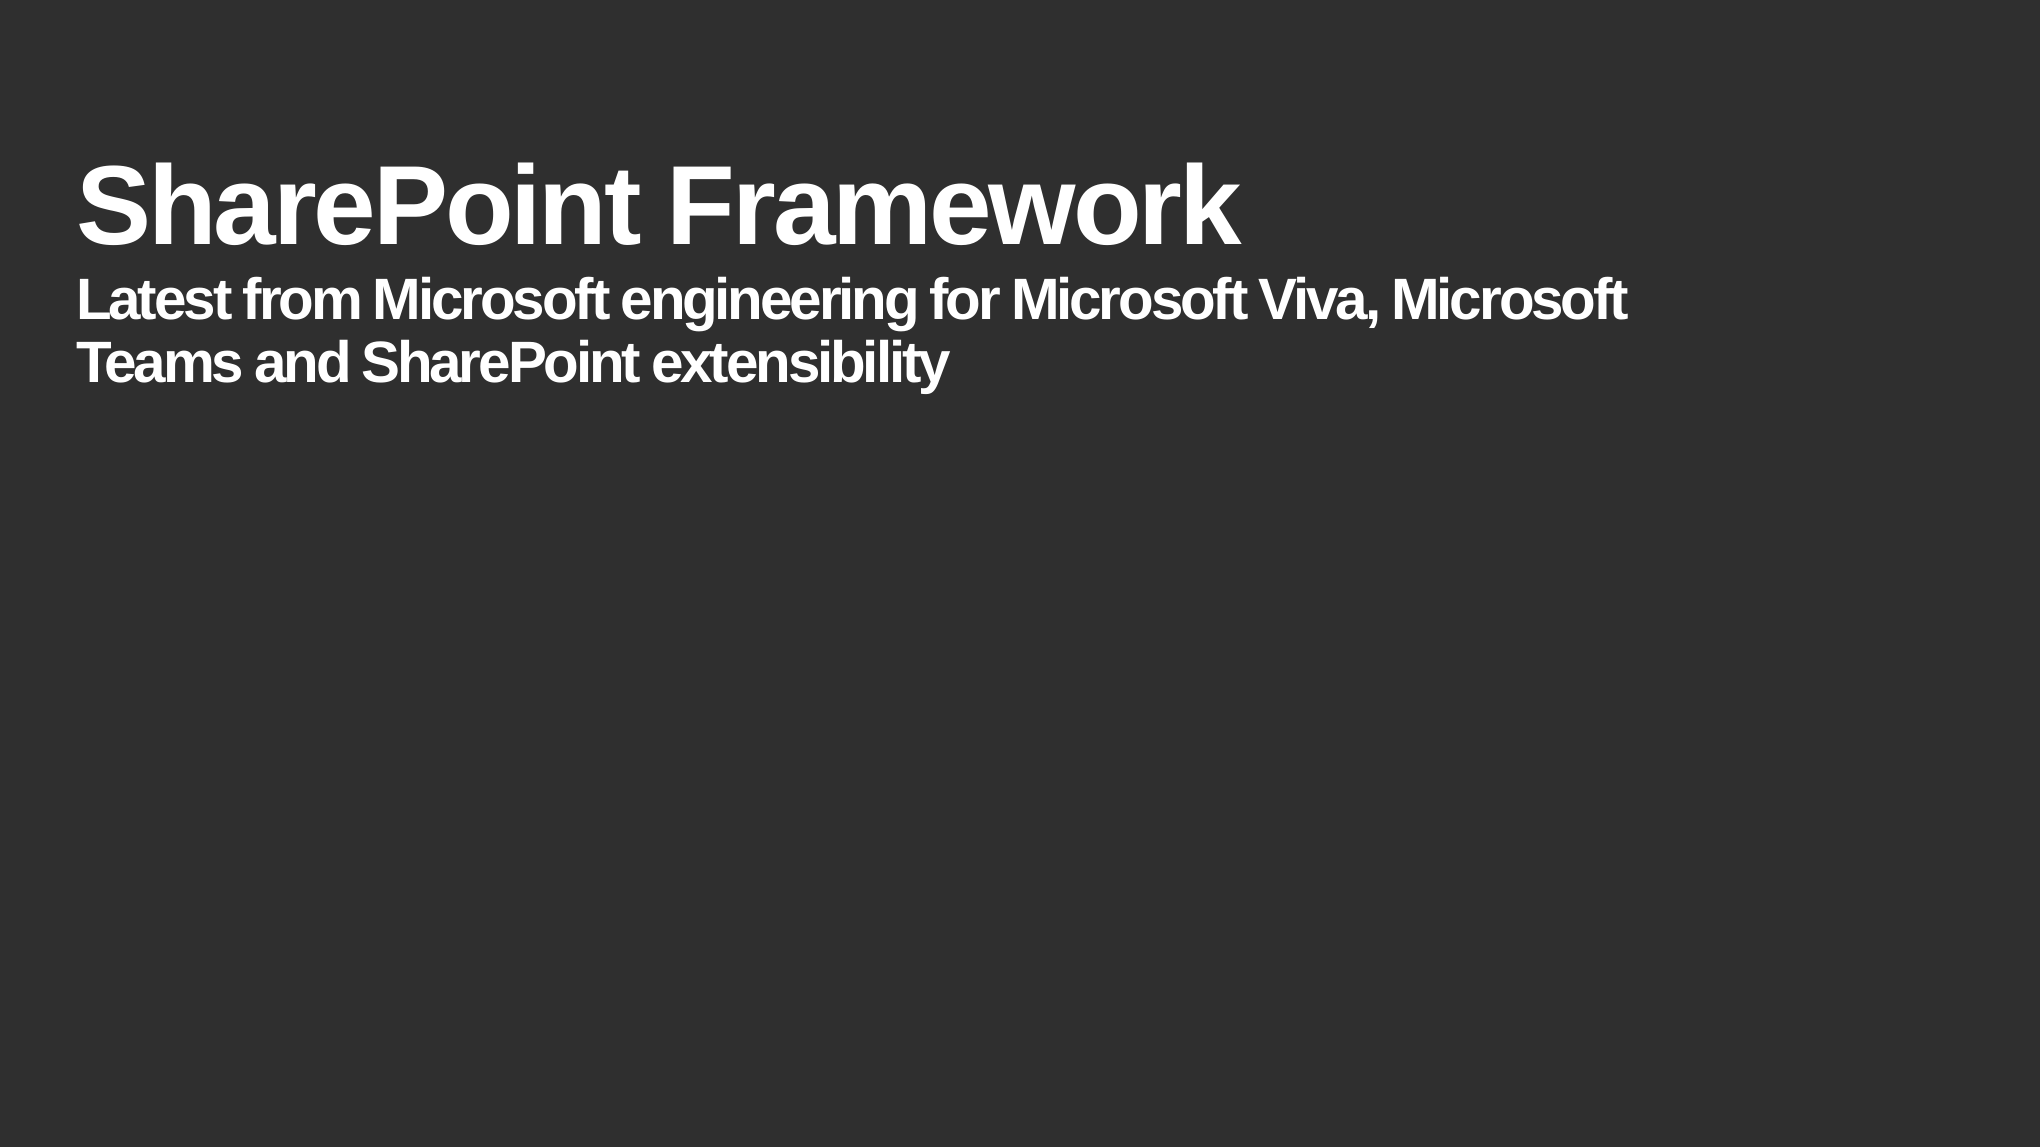

# SharePoint Framework Latest from Microsoft engineering for Microsoft Viva, Microsoft Teams and SharePoint extensibility